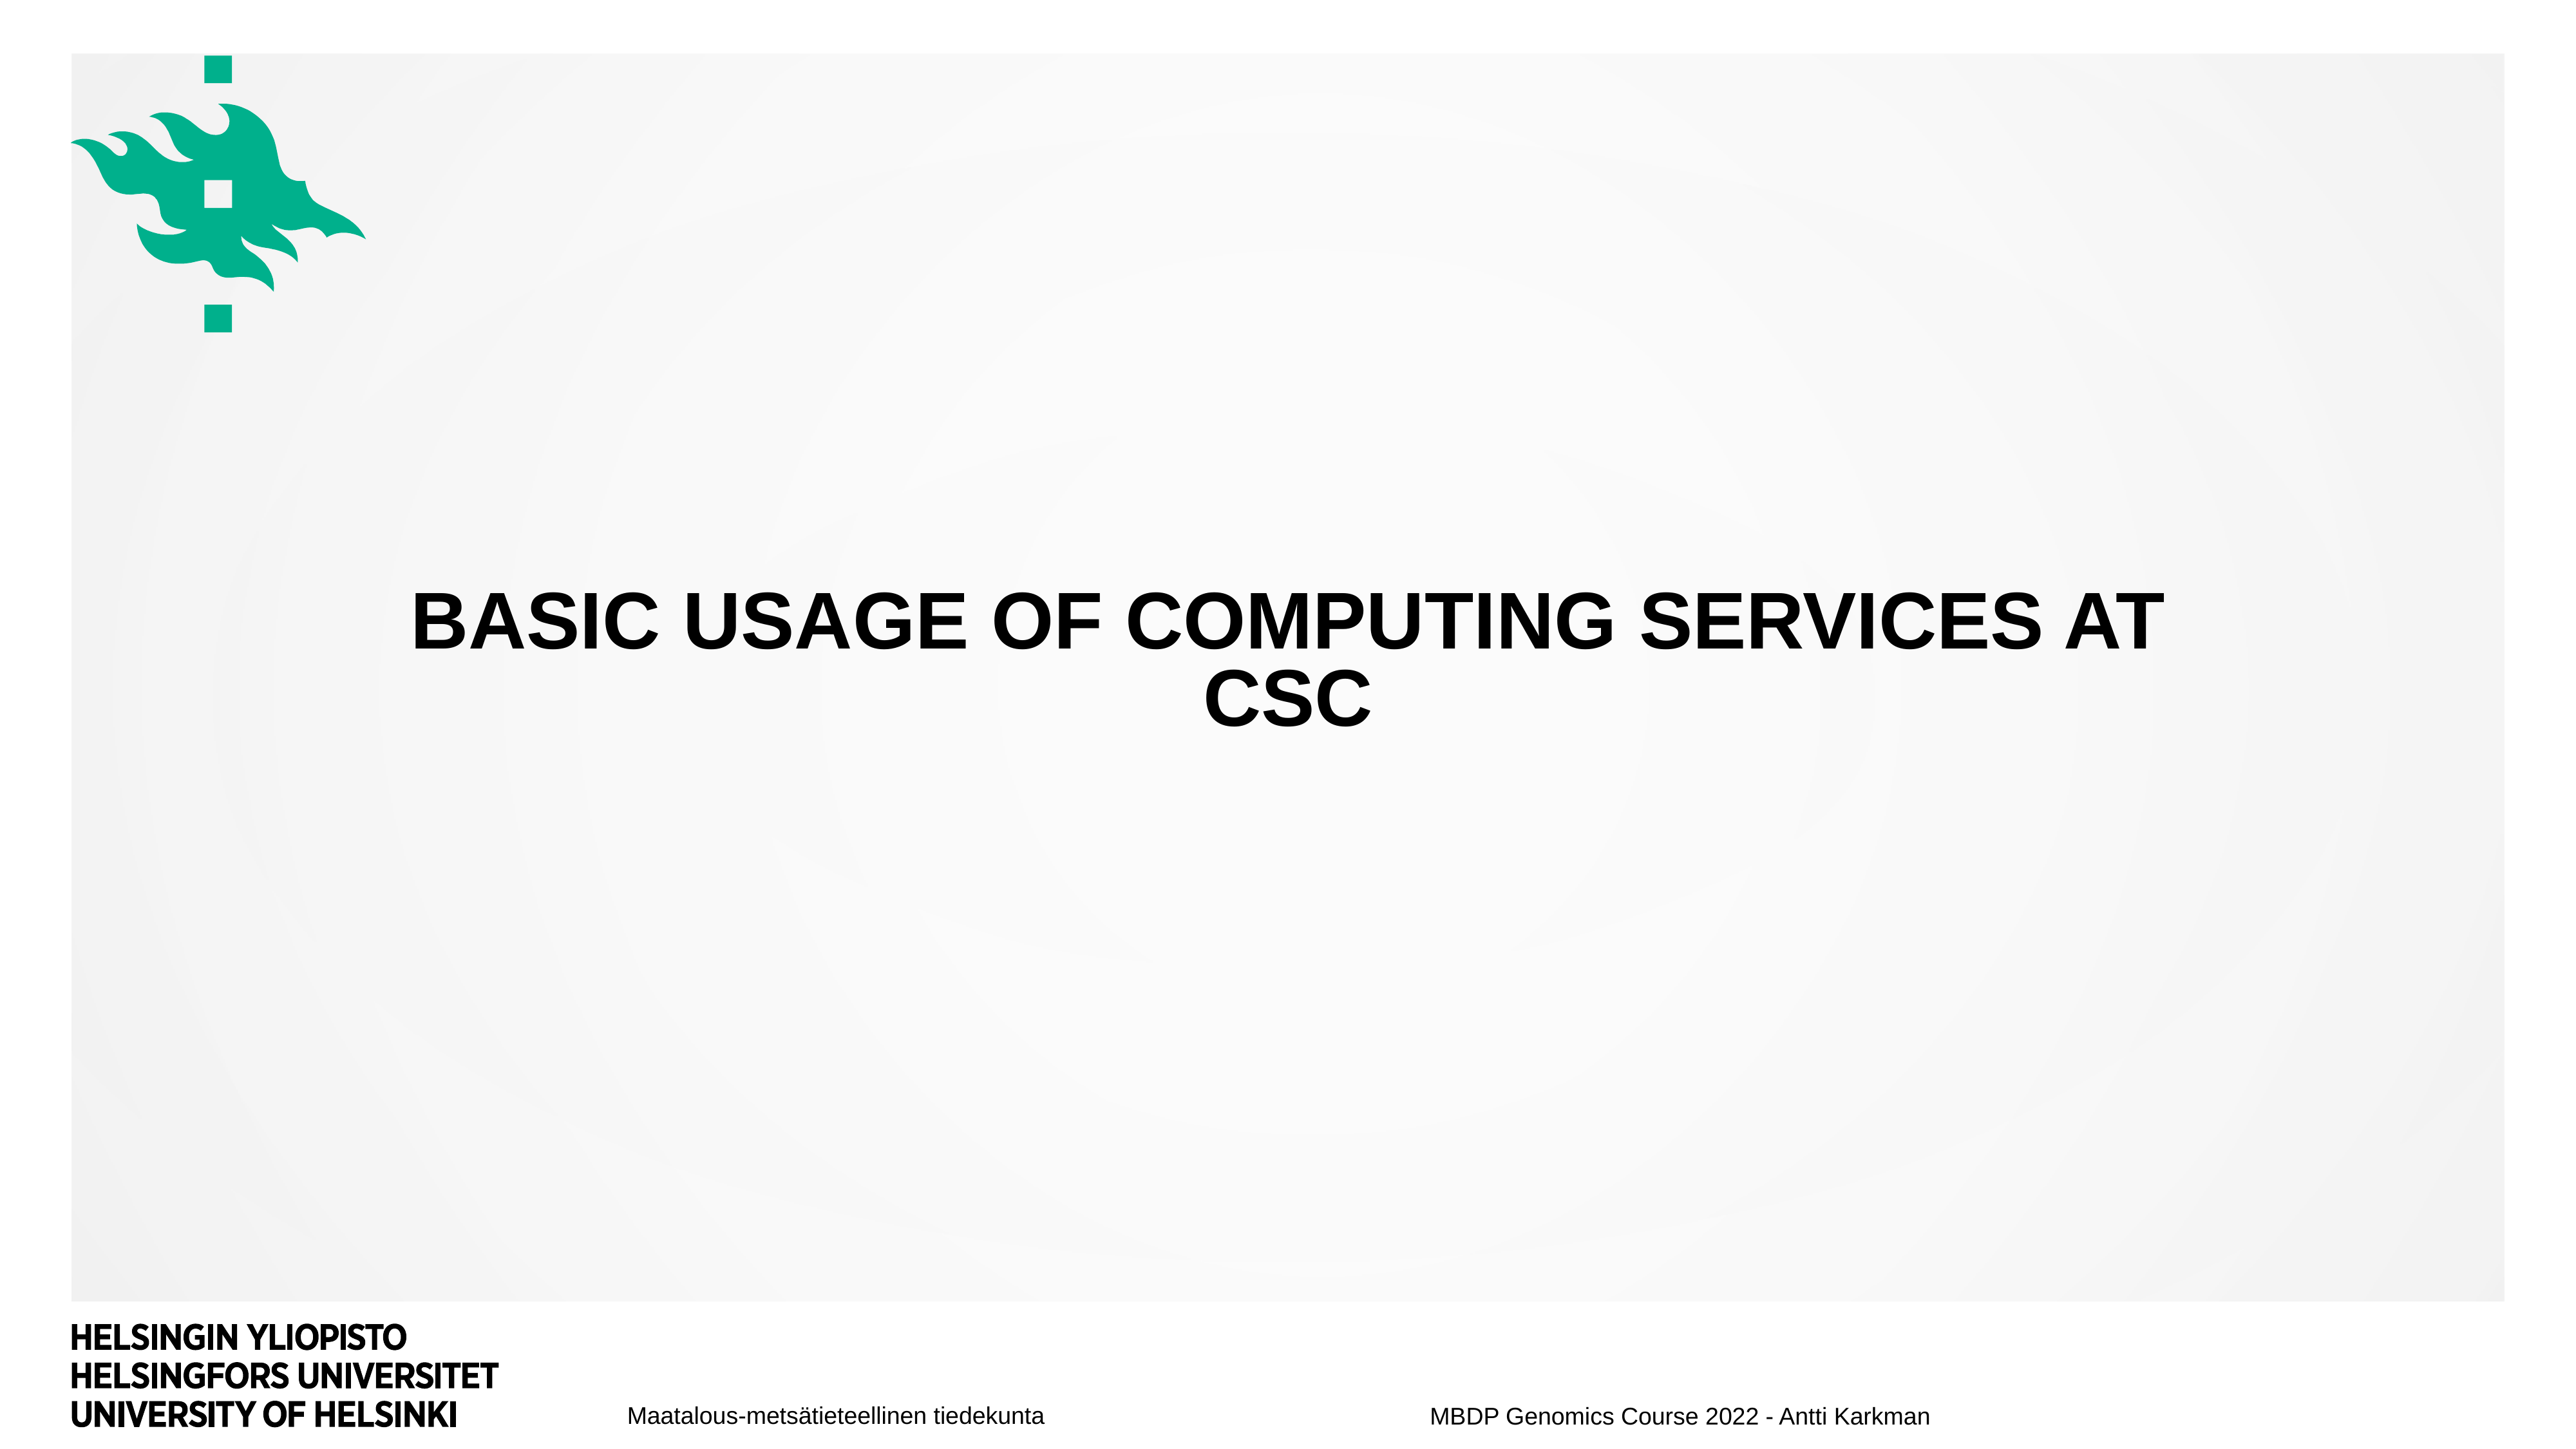

# Basic usage of computing services at CSC

MBDP Genomics Course 2022 - Antti Karkman